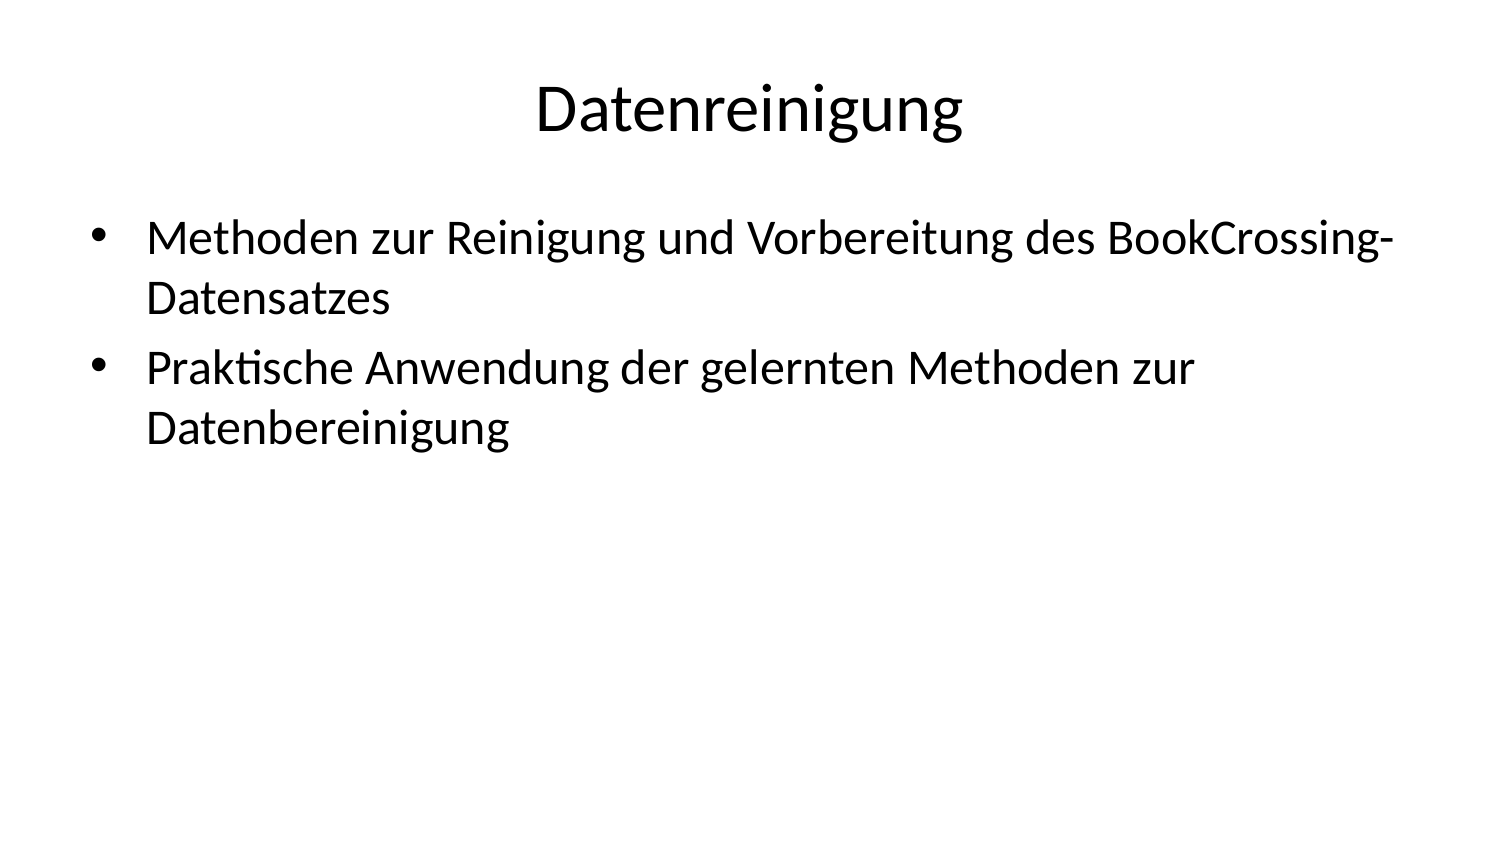

# Datenreinigung
Methoden zur Reinigung und Vorbereitung des BookCrossing-Datensatzes
Praktische Anwendung der gelernten Methoden zur Datenbereinigung